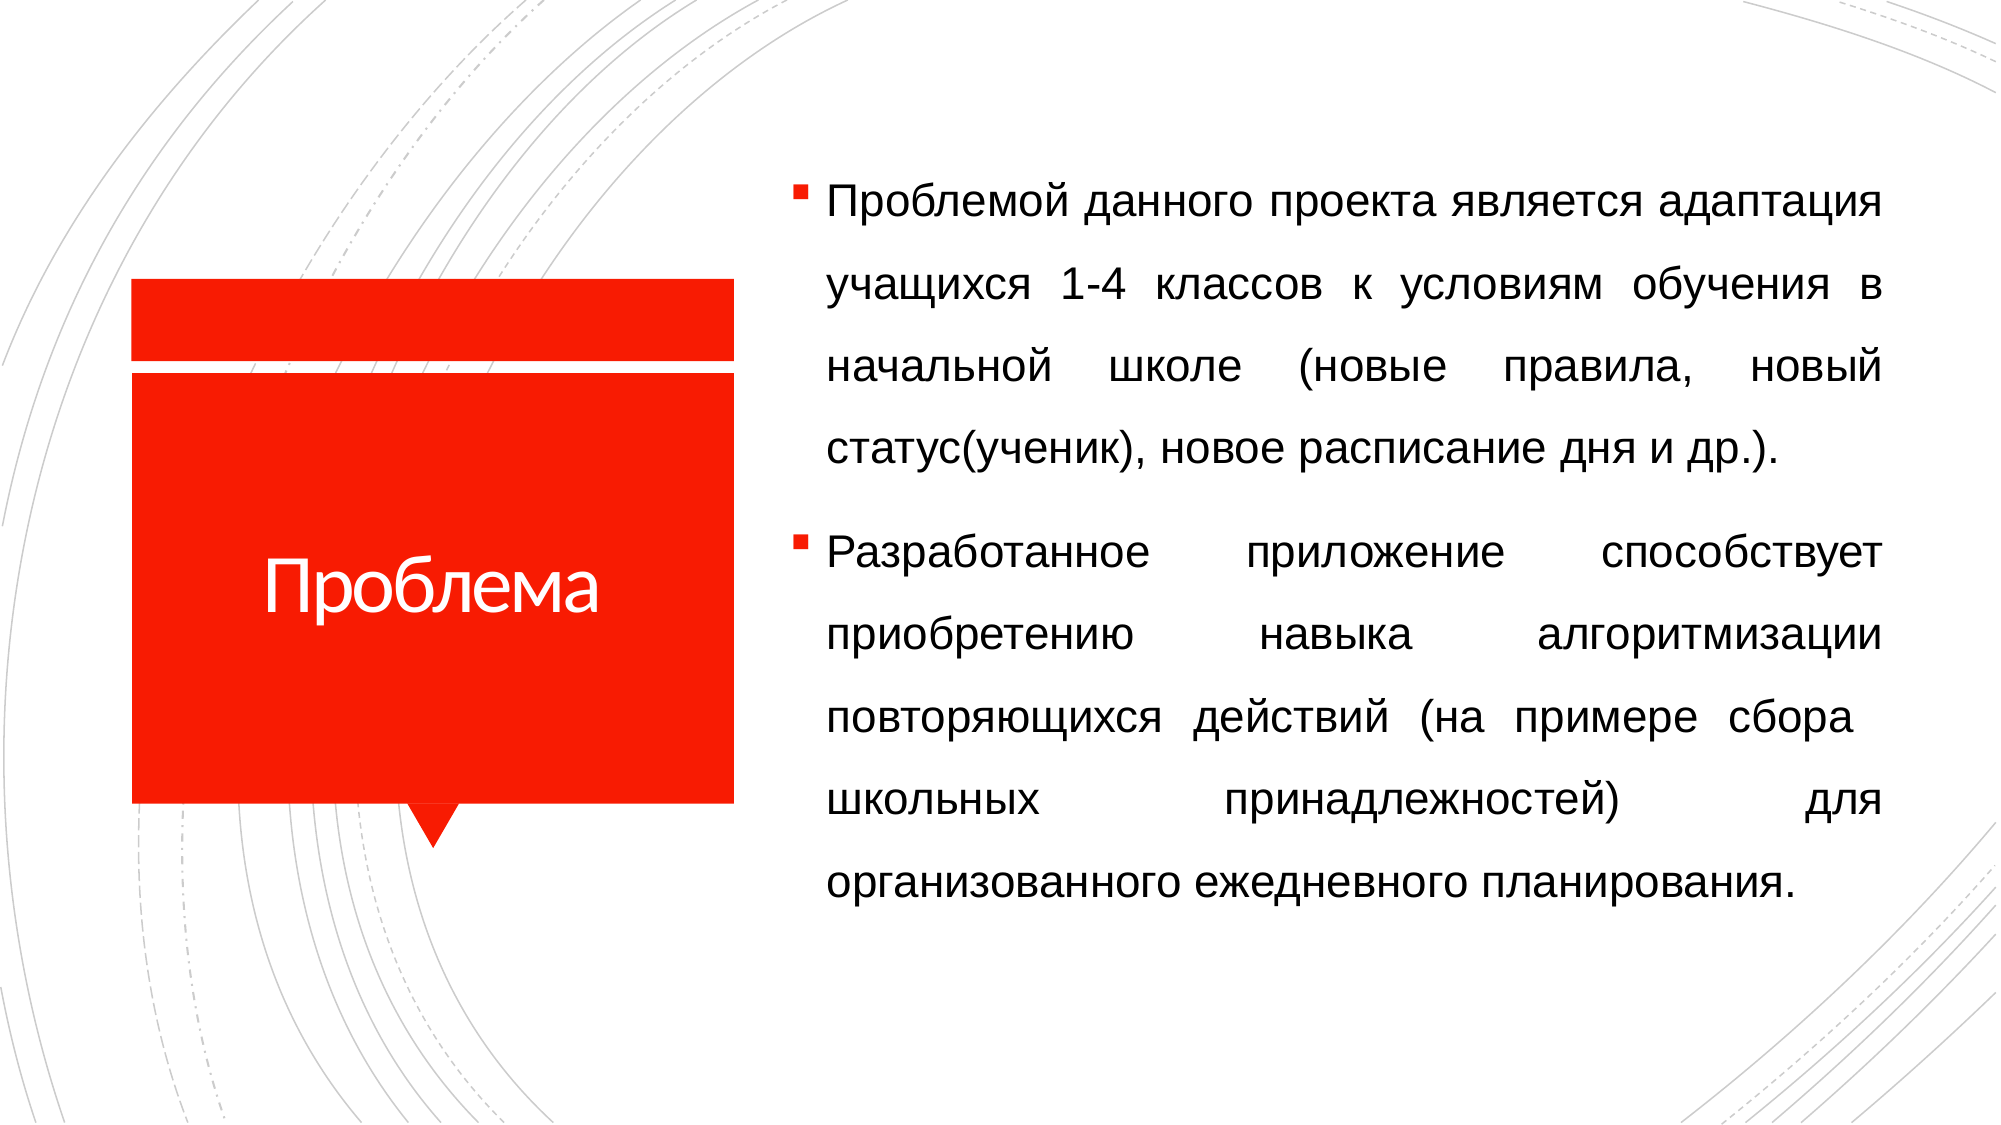

Проблемой данного проекта является адаптация учащихся 1-4 классов к условиям обучения в начальной школе (новые правила, новый статус(ученик), новое расписание дня и др.).
Разработанное приложение способствует приобретению навыка алгоритмизации повторяющихся действий (на примере сбора  школьных принадлежностей) для организованного ежедневного планирования.

# Проблема